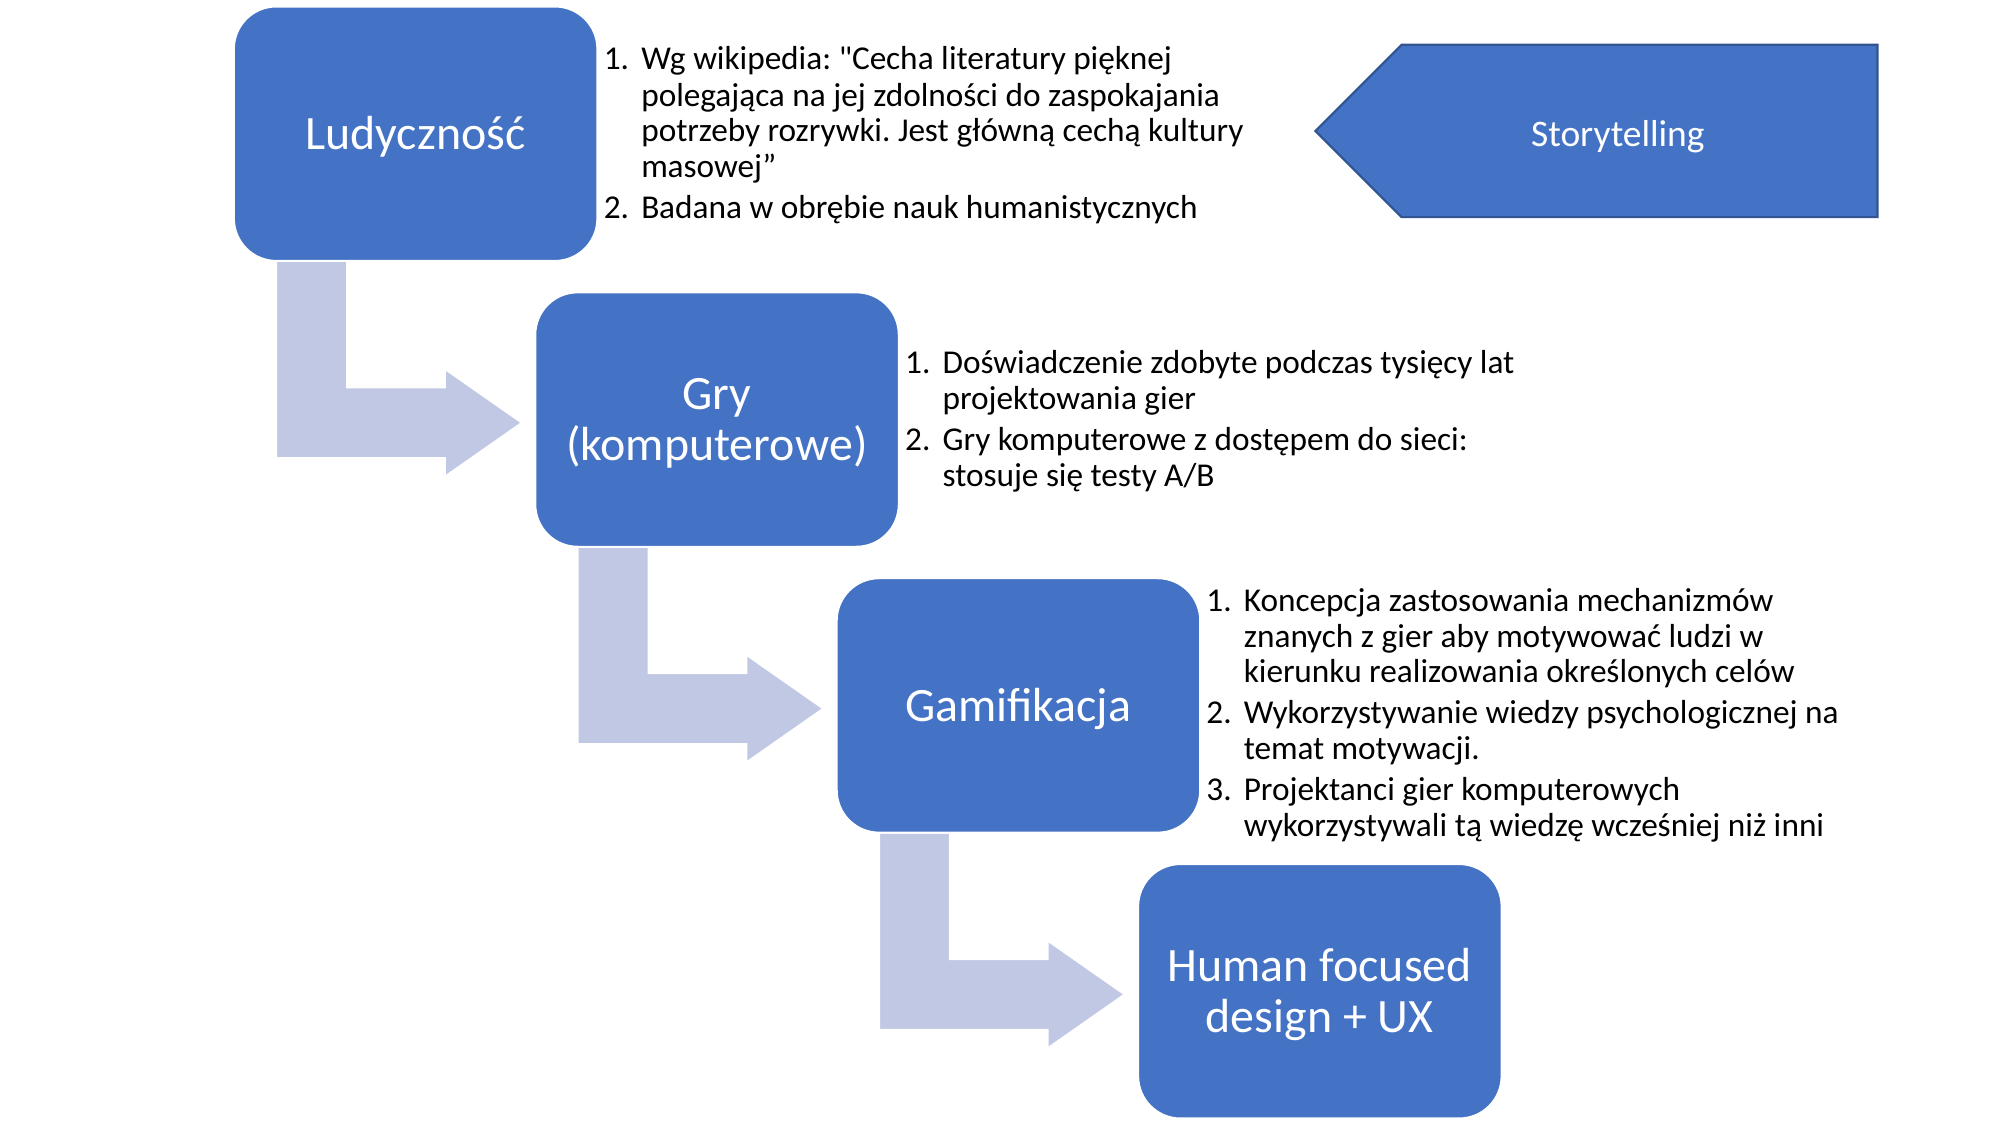

Ludyczność
Wg wikipedia: "Cecha literatury pięknej polegająca na jej zdolności do zaspokajania potrzeby rozrywki. Jest główną cechą kultury masowej”
Badana w obrębie nauk humanistycznych

Gry (komputerowe)
Doświadczenie zdobyte podczas tysięcy lat projektowania gier
Gry komputerowe z dostępem do sieci: stosuje się testy A/B

Koncepcja zastosowania mechanizmów znanych z gier aby motywować ludzi w kierunku realizowania określonych celów
Wykorzystywanie wiedzy psychologicznej na temat motywacji.
Projektanci gier komputerowych wykorzystywali tą wiedzę wcześniej niż inni
Gamifikacja

Human focused design + UX

Storytelling